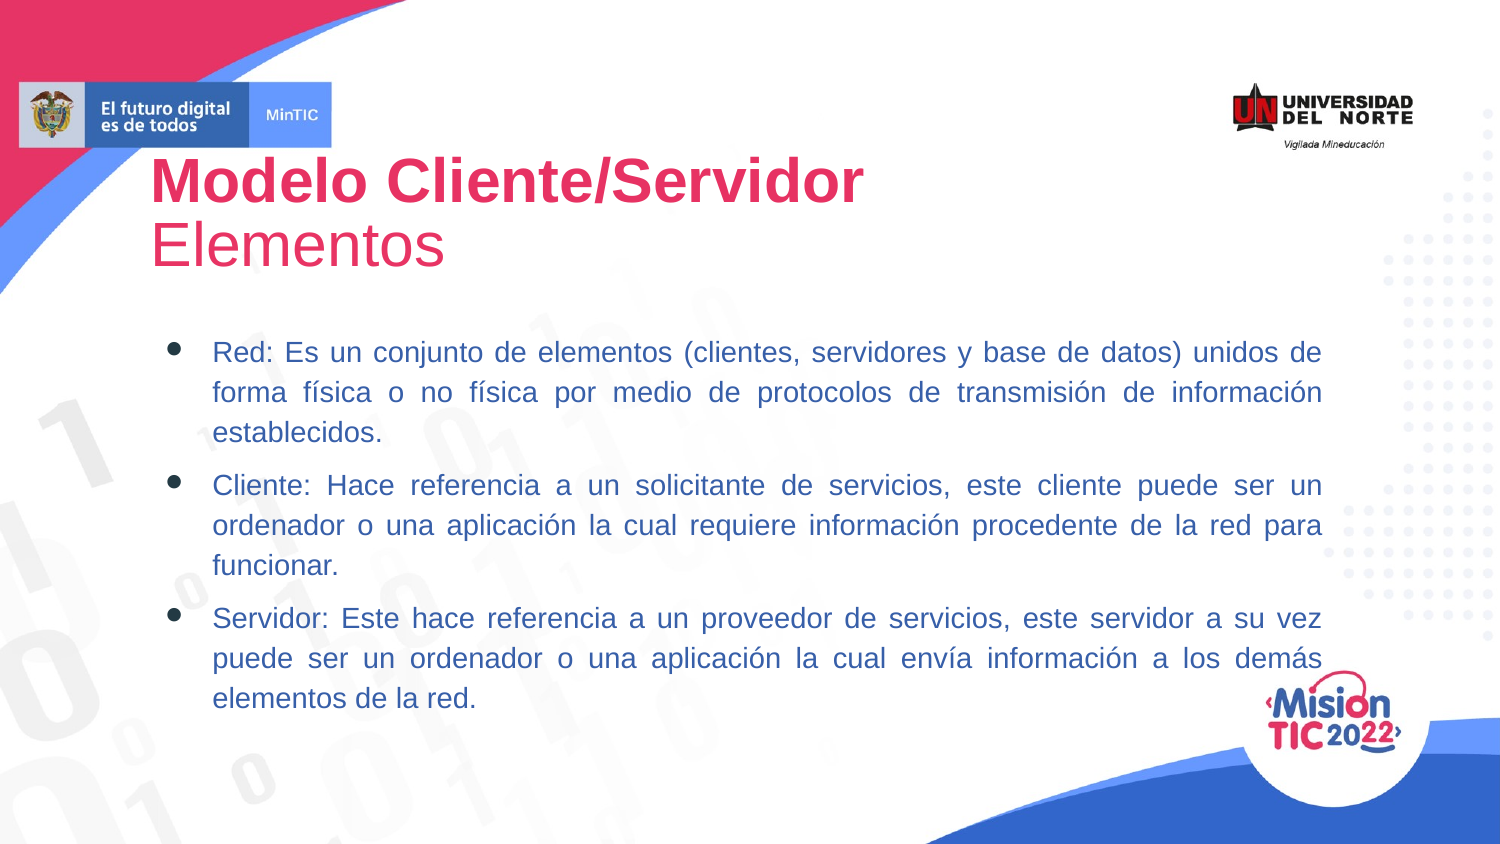

Modelo Cliente/Servidor
Elementos
Red: Es un conjunto de elementos (clientes, servidores y base de datos) unidos de forma física o no física por medio de protocolos de transmisión de información establecidos.
Cliente: Hace referencia a un solicitante de servicios, este cliente puede ser un ordenador o una aplicación la cual requiere información procedente de la red para funcionar.
Servidor: Este hace referencia a un proveedor de servicios, este servidor a su vez puede ser un ordenador o una aplicación la cual envía información a los demás elementos de la red.